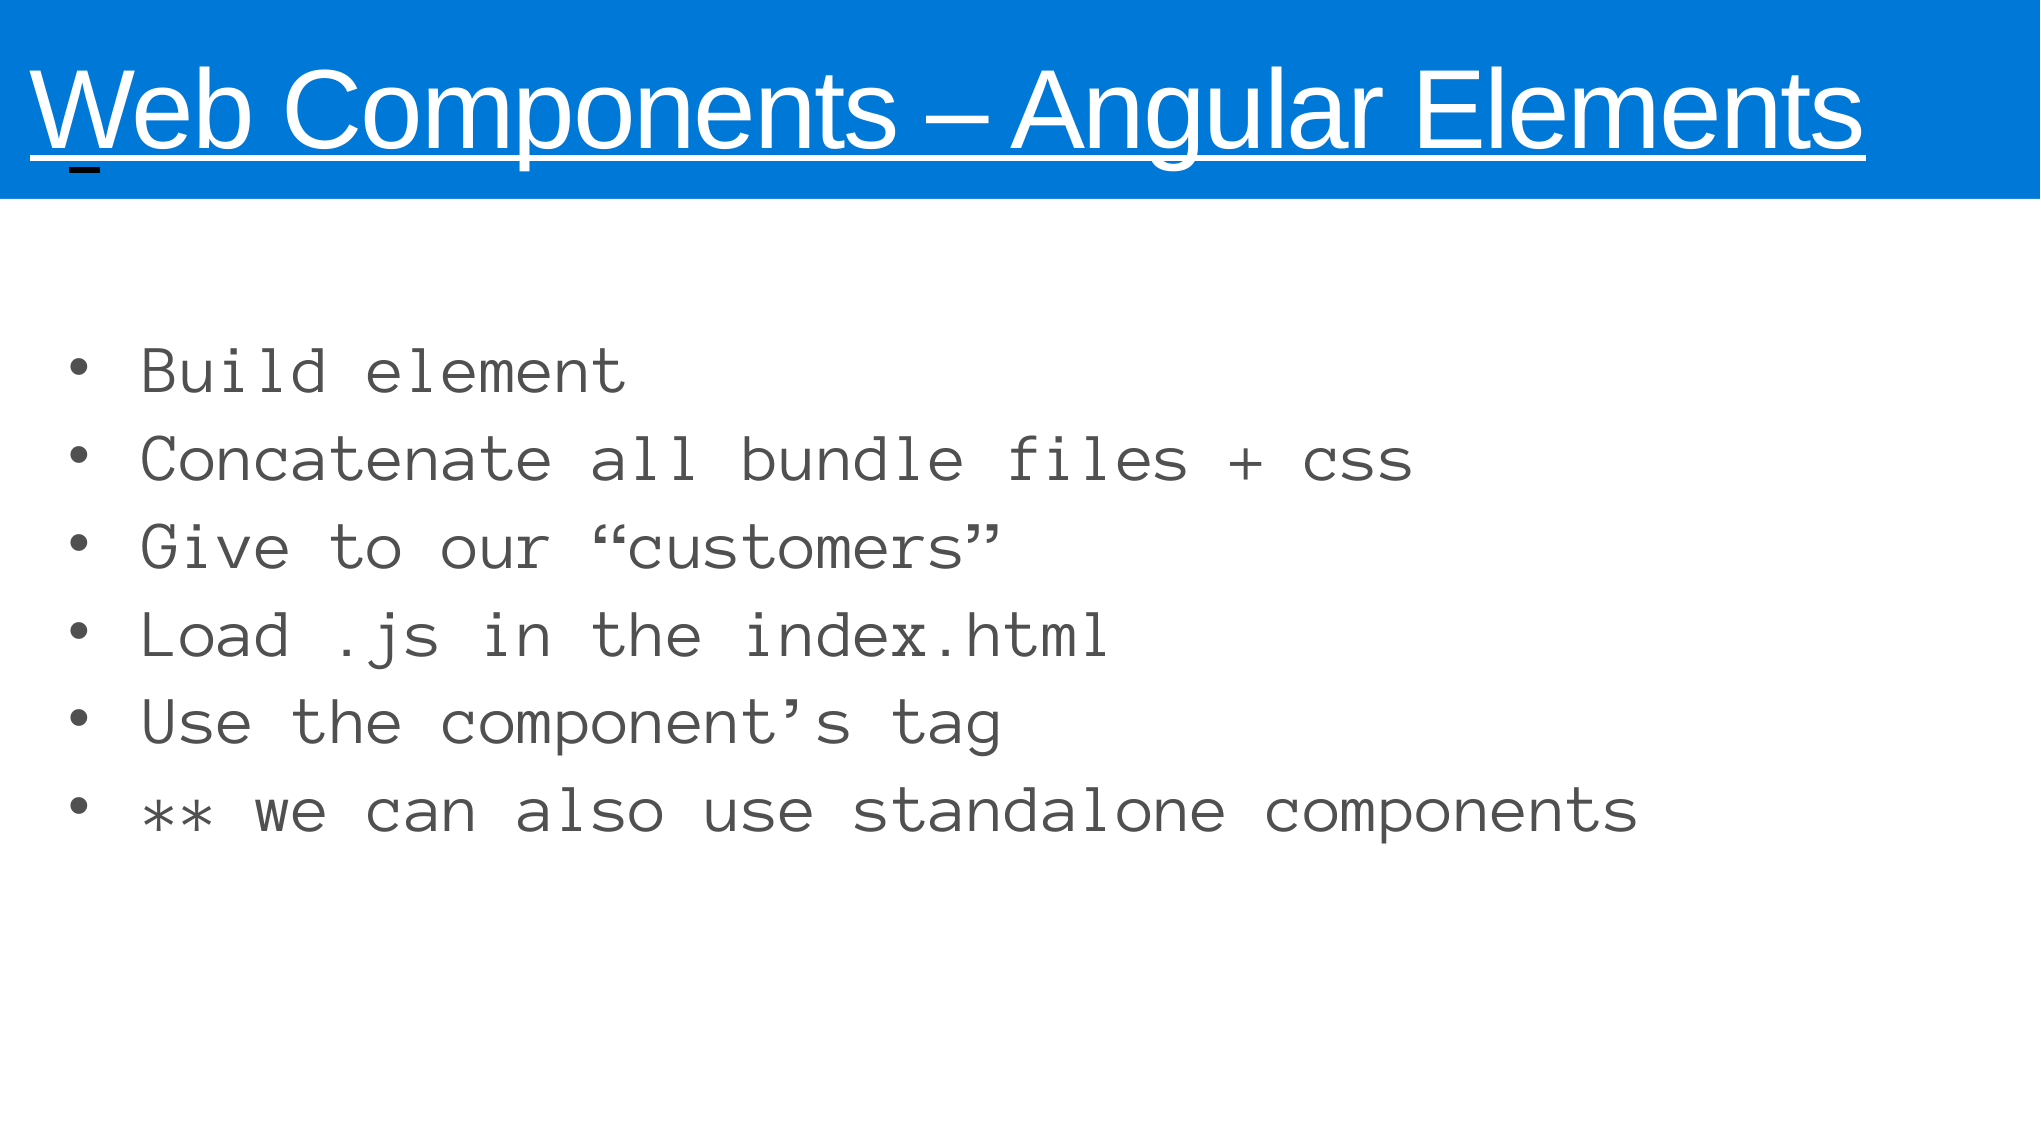

Web Components – Angular Elements
#

Build element
Concatenate all bundle files + css
Give to our “customers”
Load .js in the index.html
Use the component’s tag
** we can also use standalone components